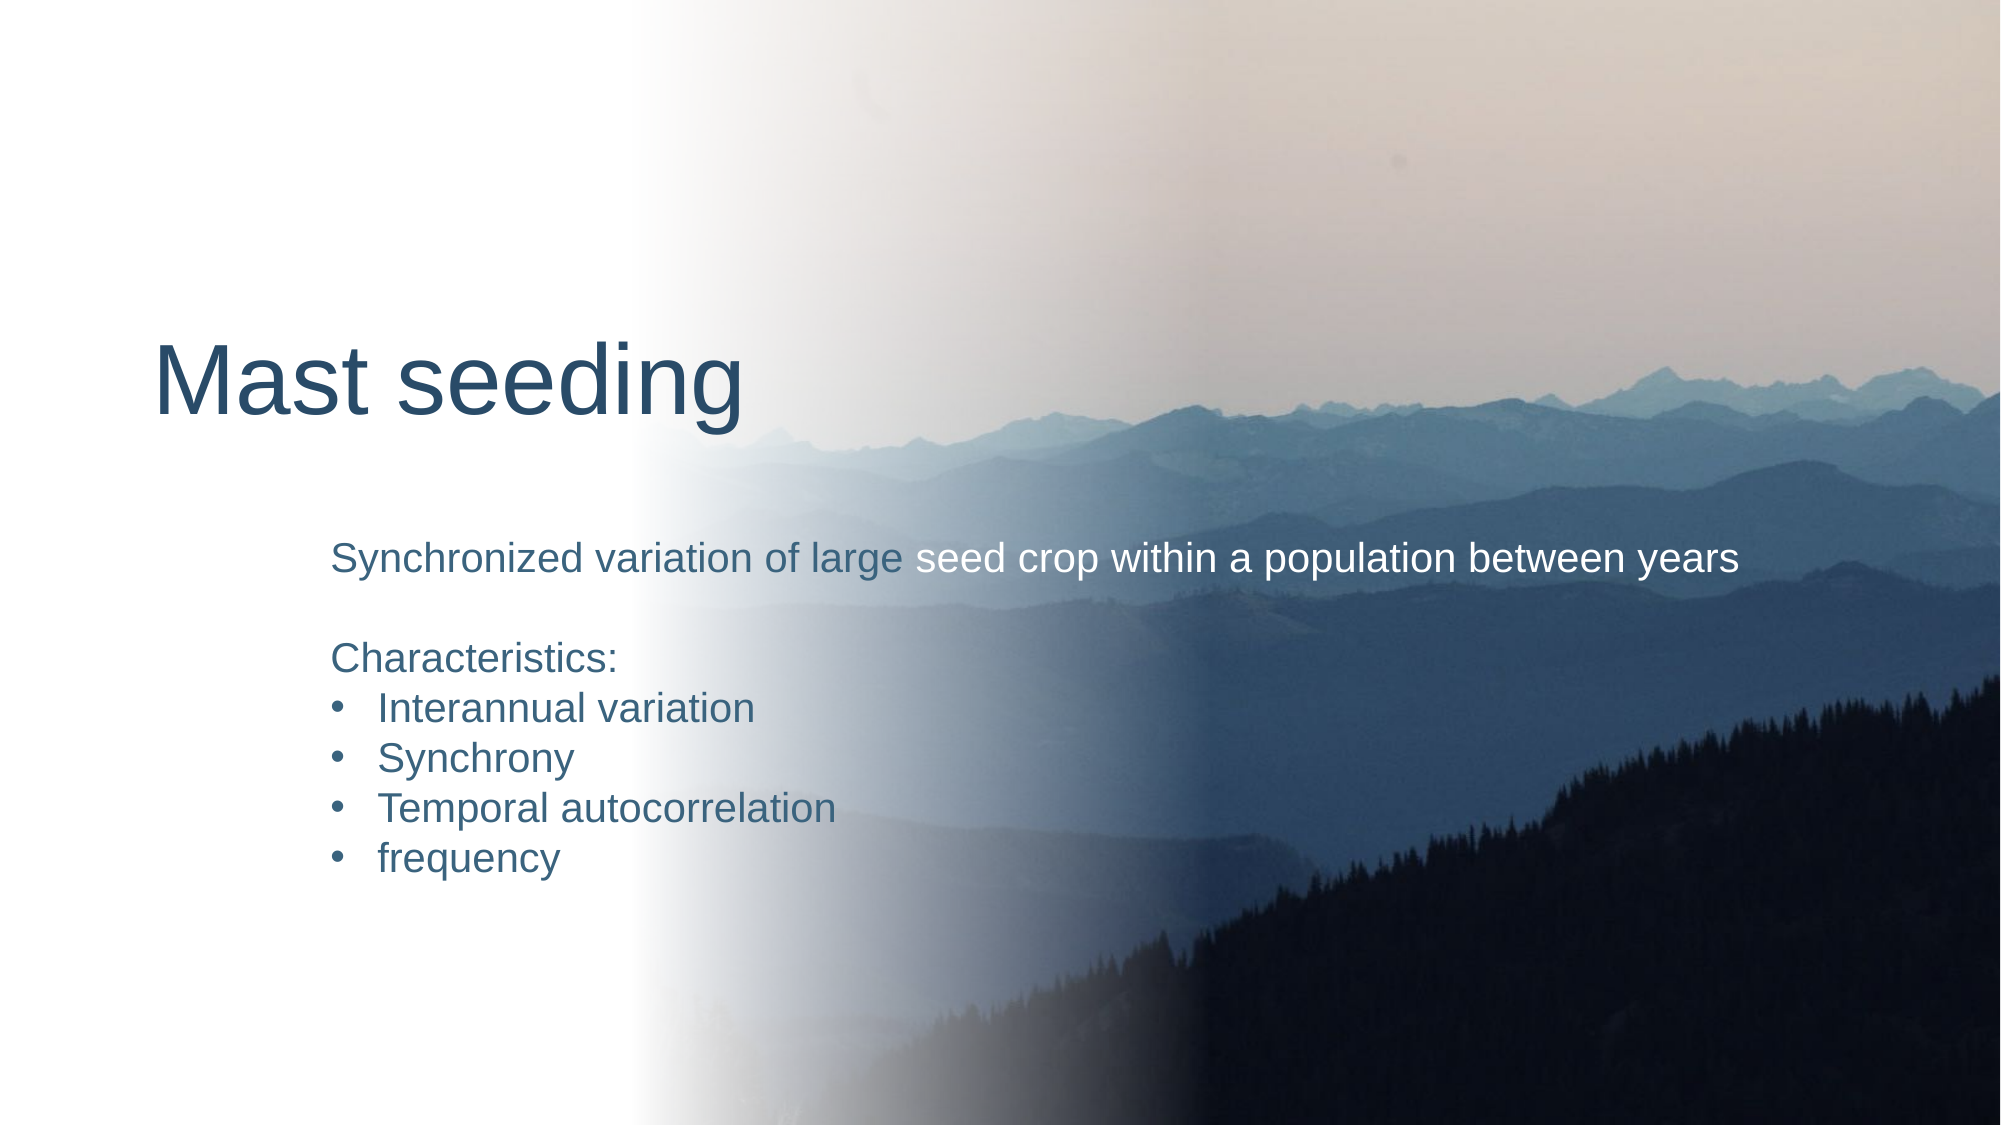

Mast seeding
Synchronized variation of large seed crop within a population between years

Characteristics:
Interannual variation
Synchrony
Temporal autocorrelation
frequency